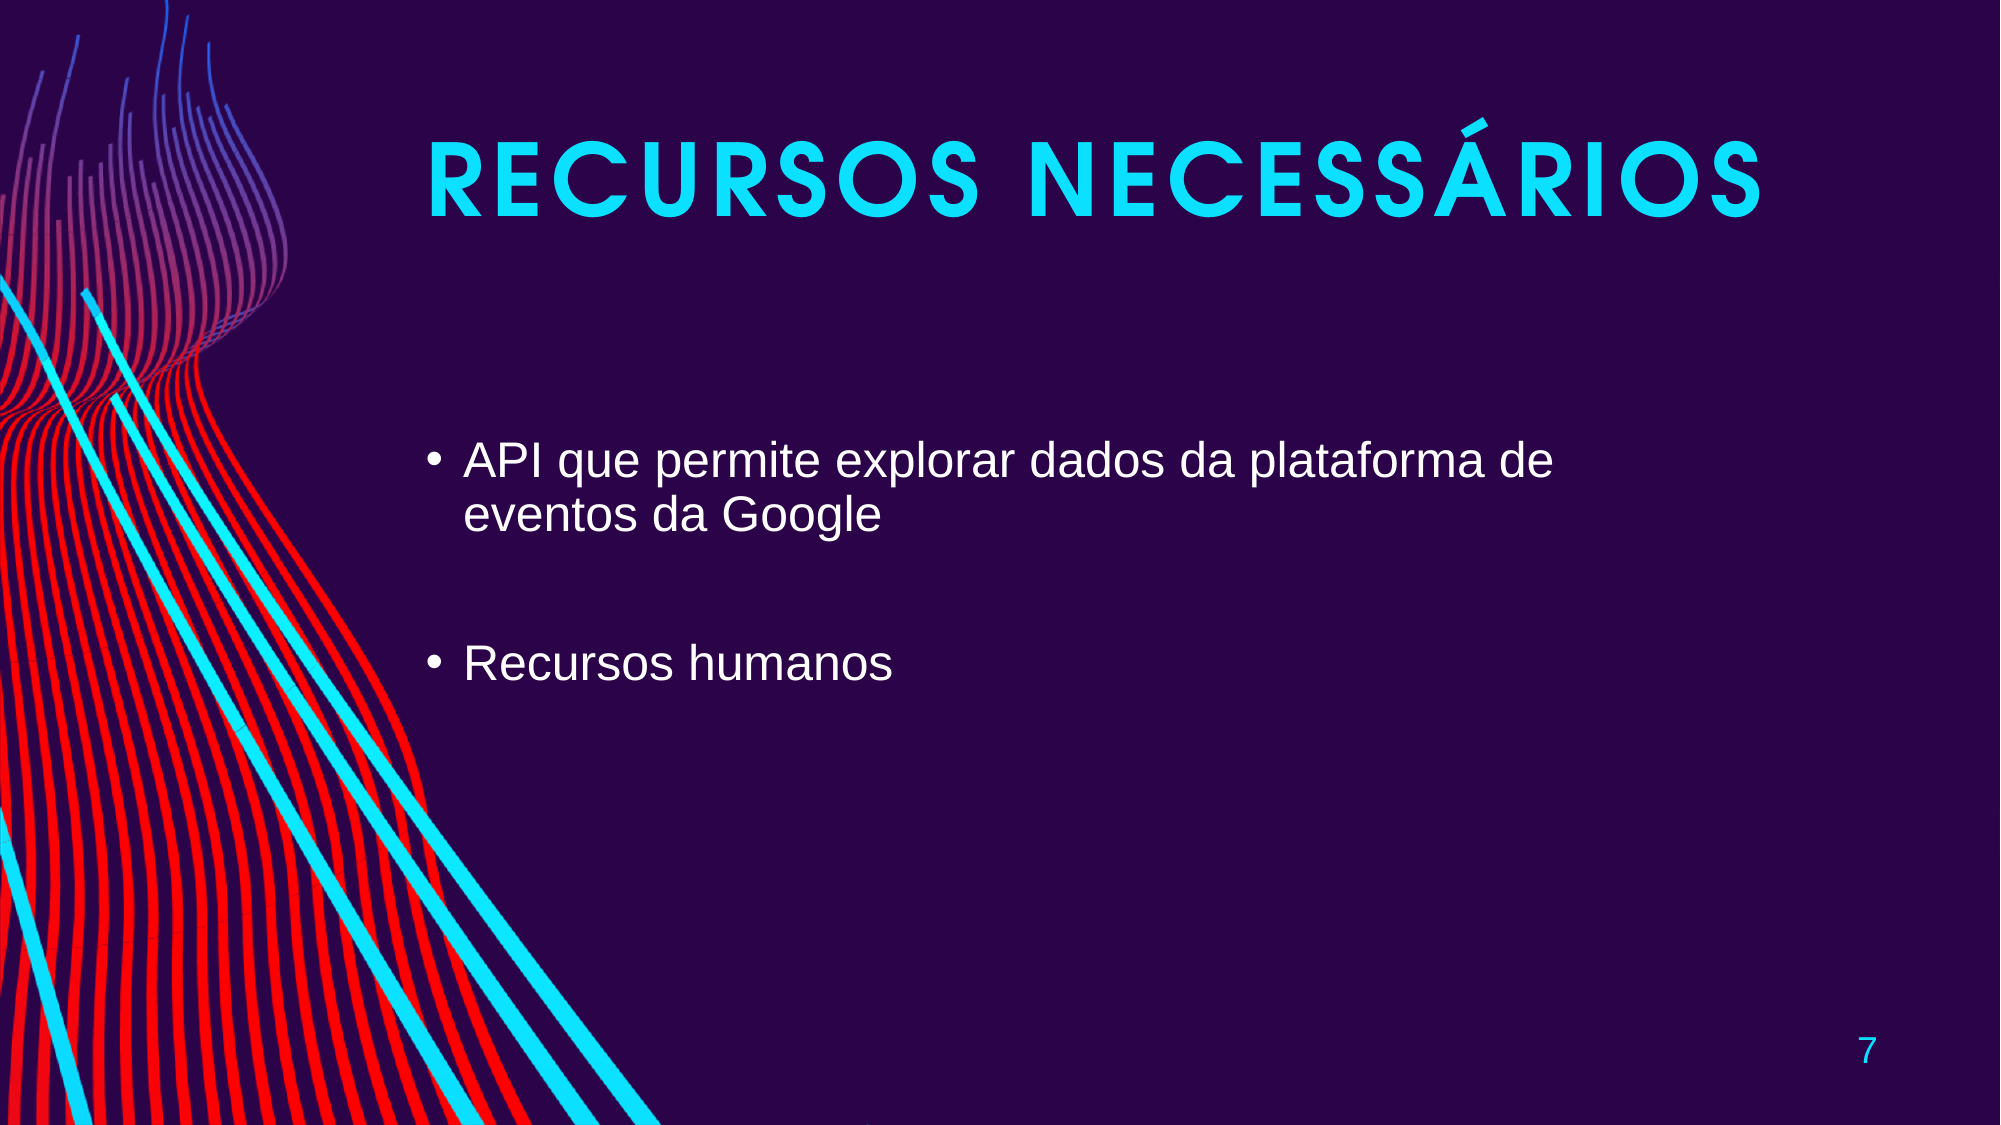

Recursos Necessários

API que permite explorar dados da plataforma de eventos da Google

Recursos humanos

7